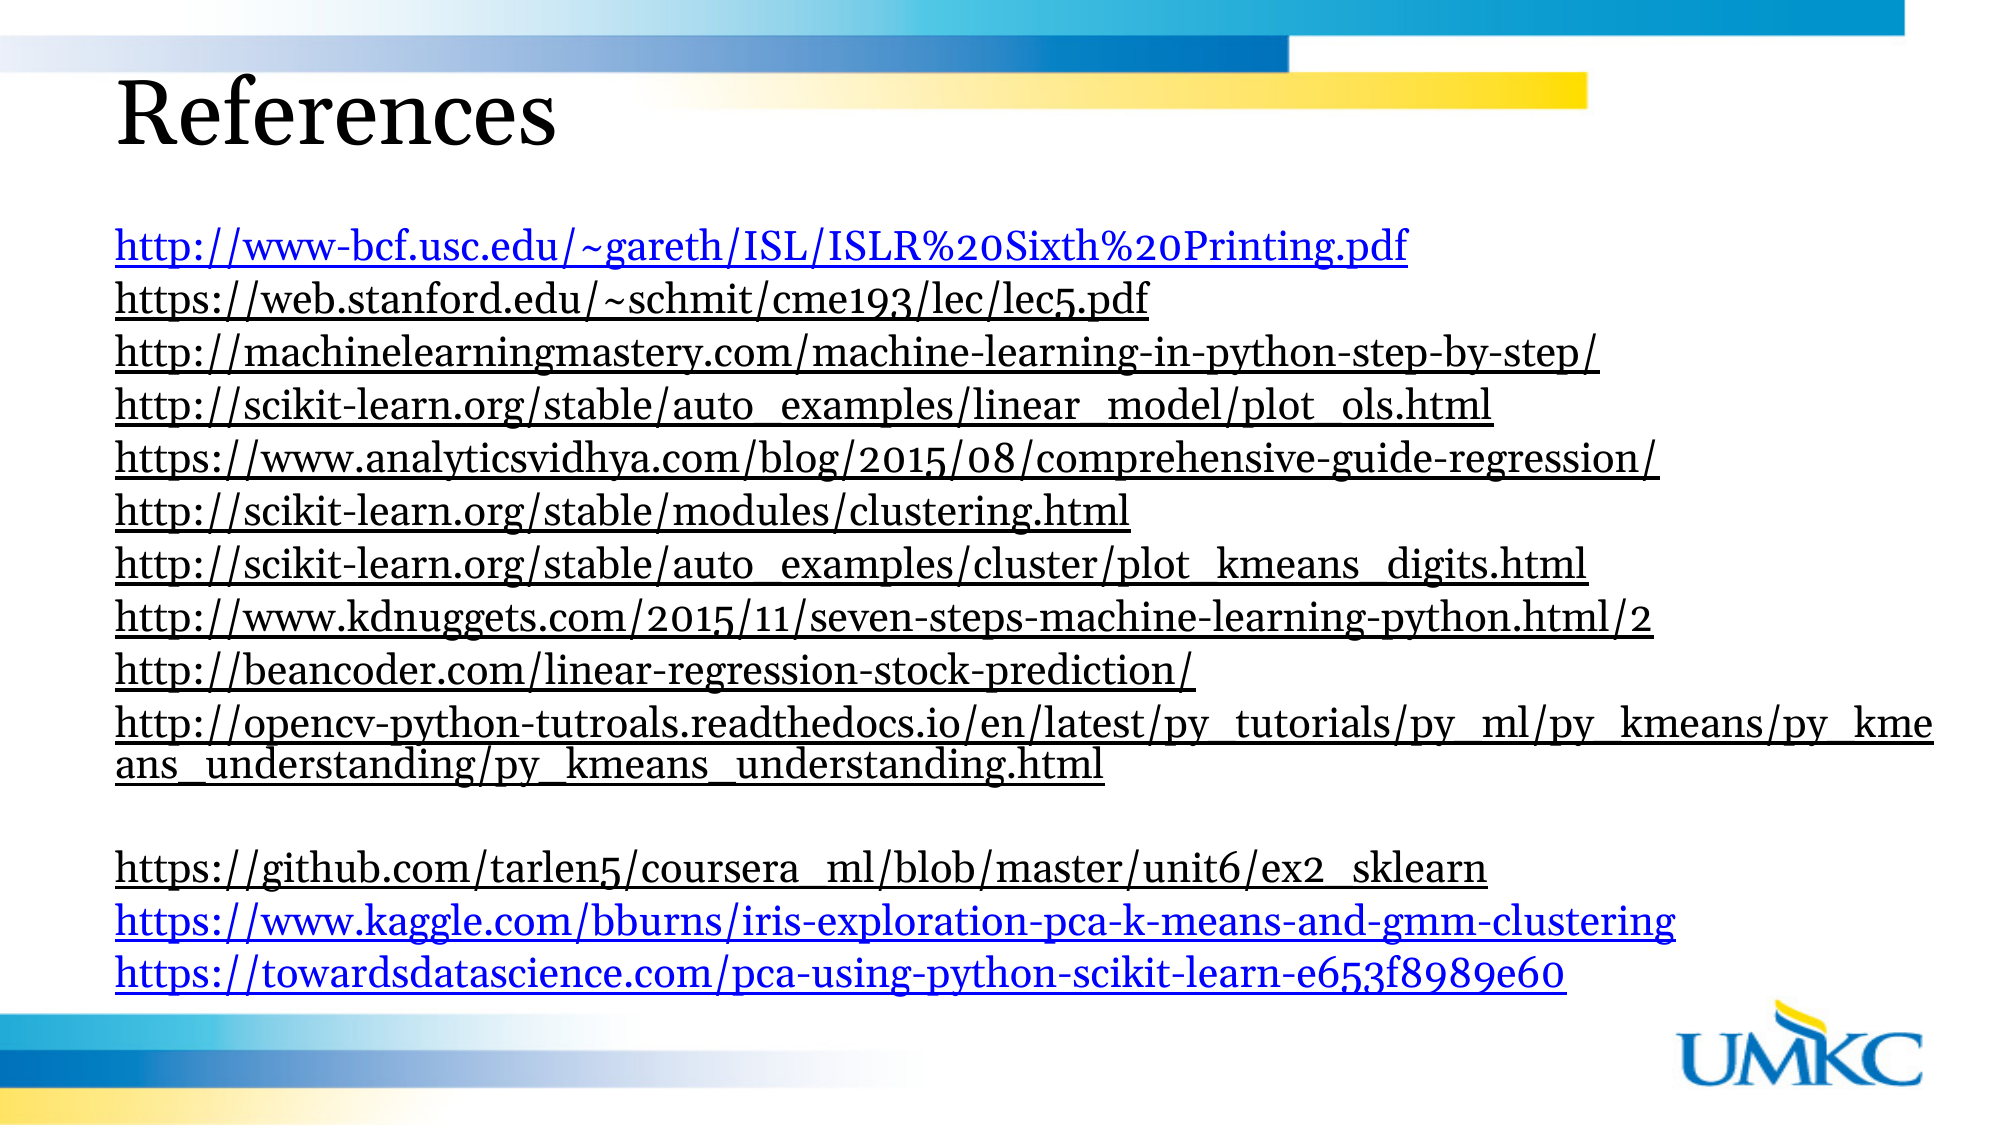

References
http://www-bcf.usc.edu/~gareth/ISL/ISLR%20Sixth%20Printing.pdf
https://web.stanford.edu/~schmit/cme193/lec/lec5.pdf
http://machinelearningmastery.com/machine-learning-in-python-step-by-step/
http://scikit-learn.org/stable/auto_examples/linear_model/plot_ols.html
https://www.analyticsvidhya.com/blog/2015/08/comprehensive-guide-regression/
http://scikit-learn.org/stable/modules/clustering.html
http://scikit-learn.org/stable/auto_examples/cluster/plot_kmeans_digits.html
http://www.kdnuggets.com/2015/11/seven-steps-machine-learning-python.html/2
http://beancoder.com/linear-regression-stock-prediction/
http://opencv-python-tutroals.readthedocs.io/en/latest/py_tutorials/py_ml/py_kmeans/py_kmeans_understanding/py_kmeans_understanding.html
https://github.com/tarlen5/coursera_ml/blob/master/unit6/ex2_sklearn
https://www.kaggle.com/bburns/iris-exploration-pca-k-means-and-gmm-clustering
https://towardsdatascience.com/pca-using-python-scikit-learn-e653f8989e60